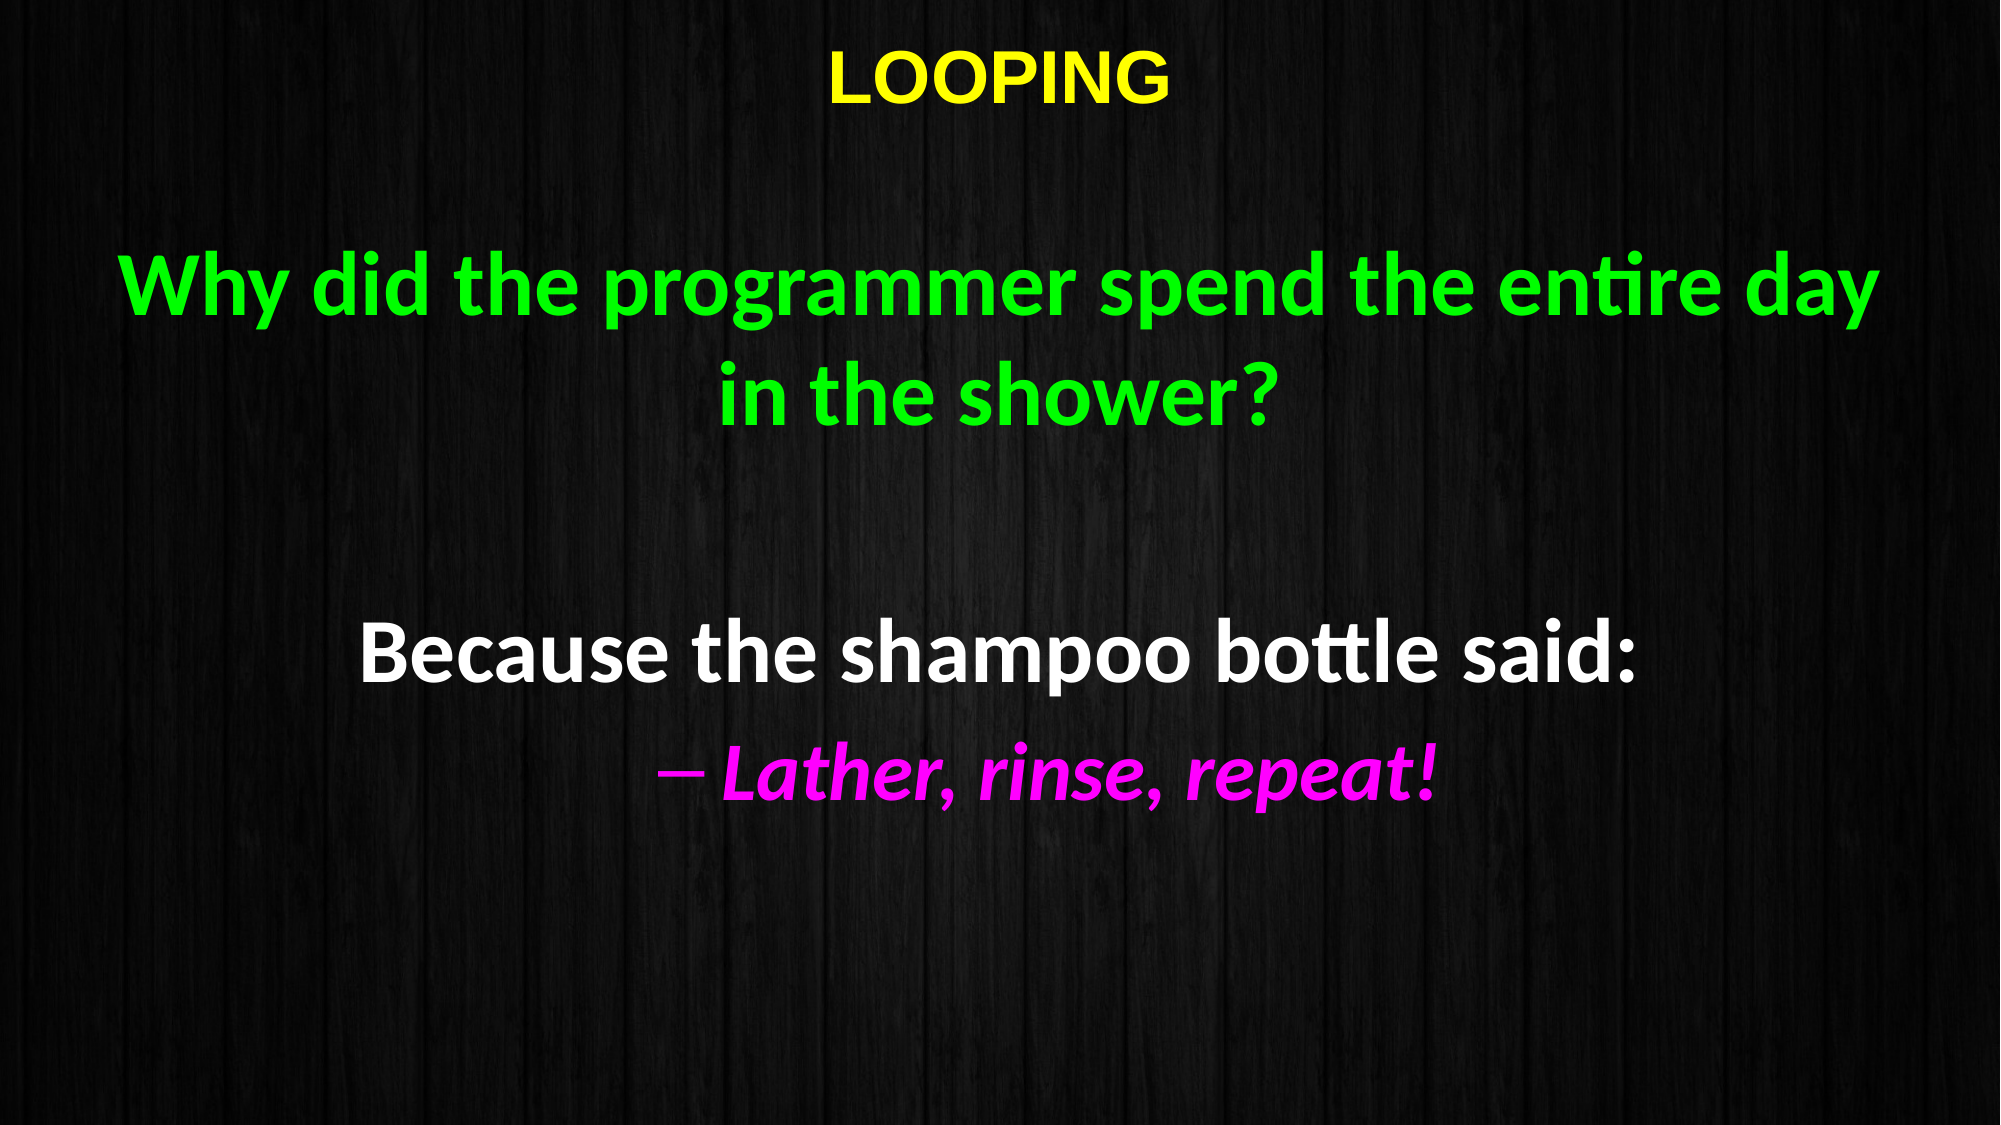

# Looping
Why did the programmer spend the entire day in the shower?

Because the shampoo bottle said:
Lather, rinse, repeat!